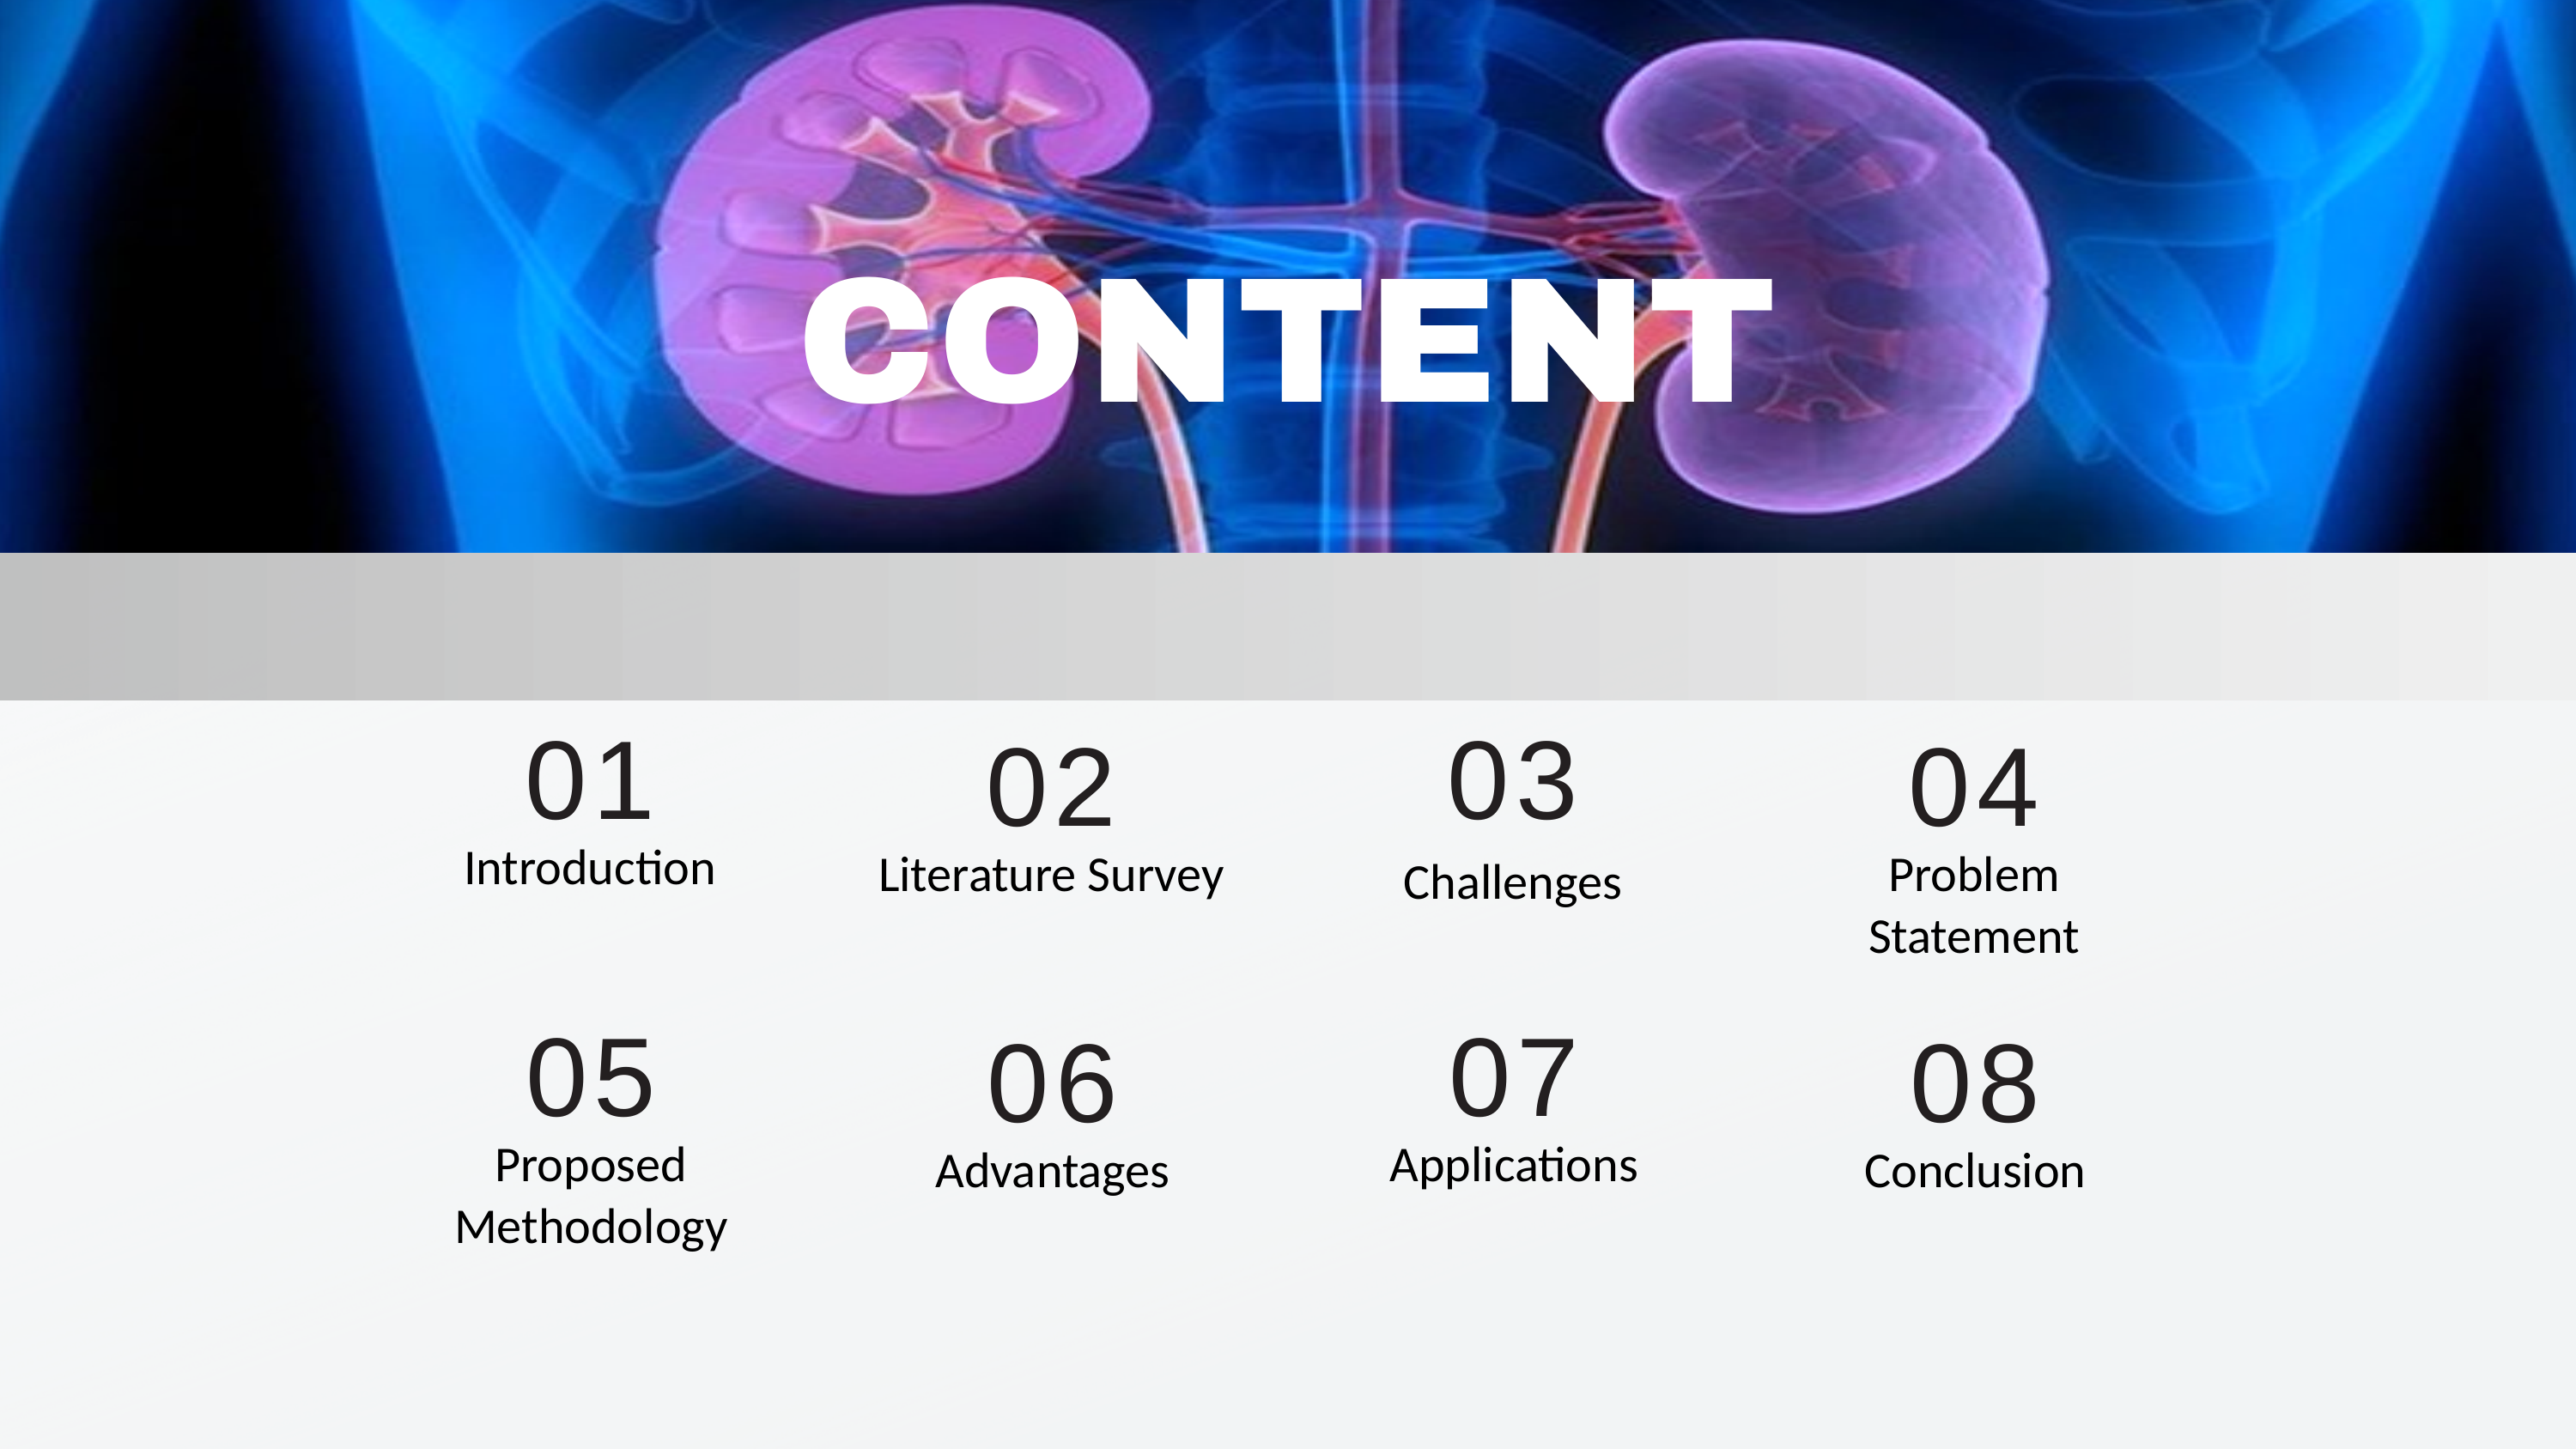

CONTENT
01
03
02
04
Literature Survey
Problem Statement
Introduction
Challenges
05
07
06
08
Proposed Methodology
Applications
Advantages
Conclusion